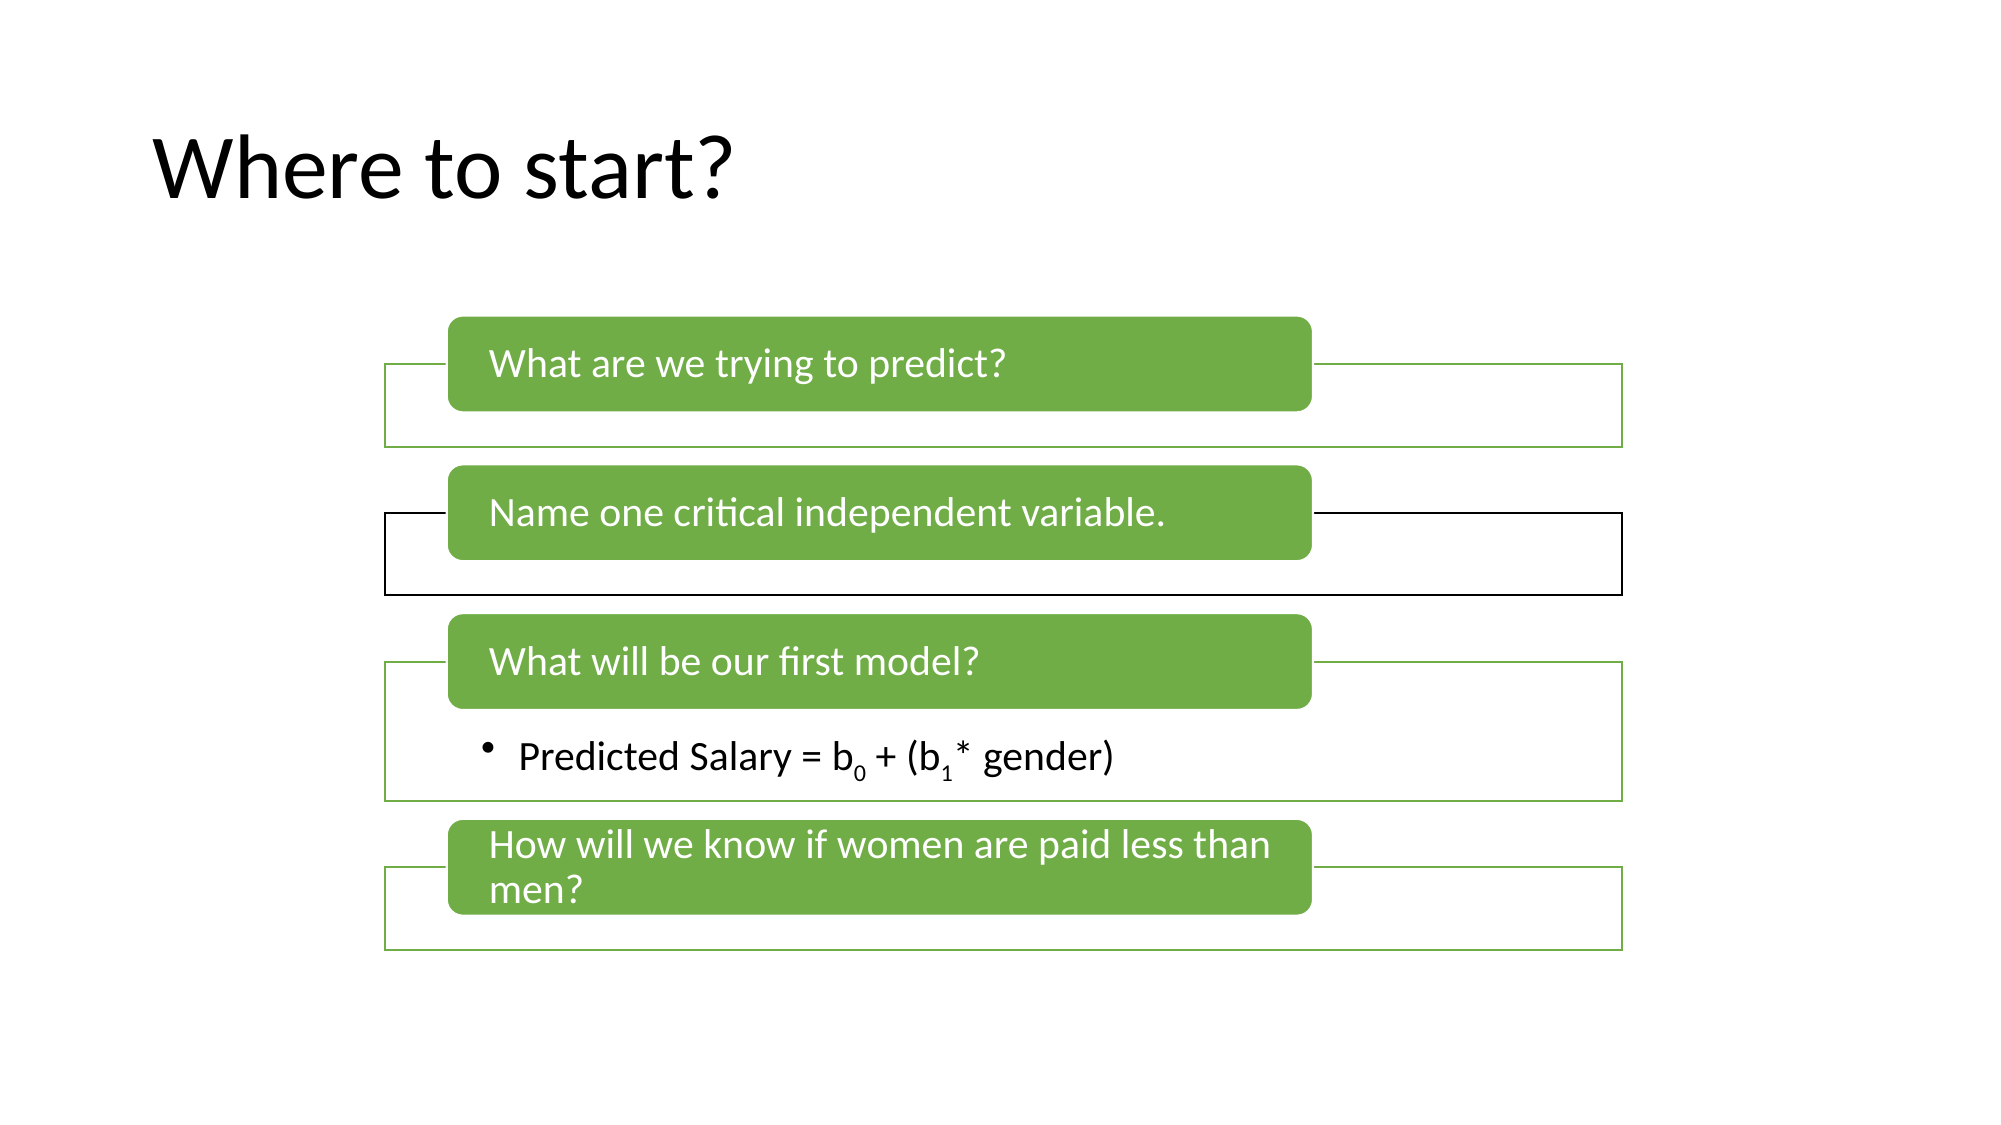

# Where to start?
What are we trying to predict?
Name one critical independent variable.
Predicted Salary = b0 + (b1* gender)
What will be our first model?
How will we know if women are paid less than men?